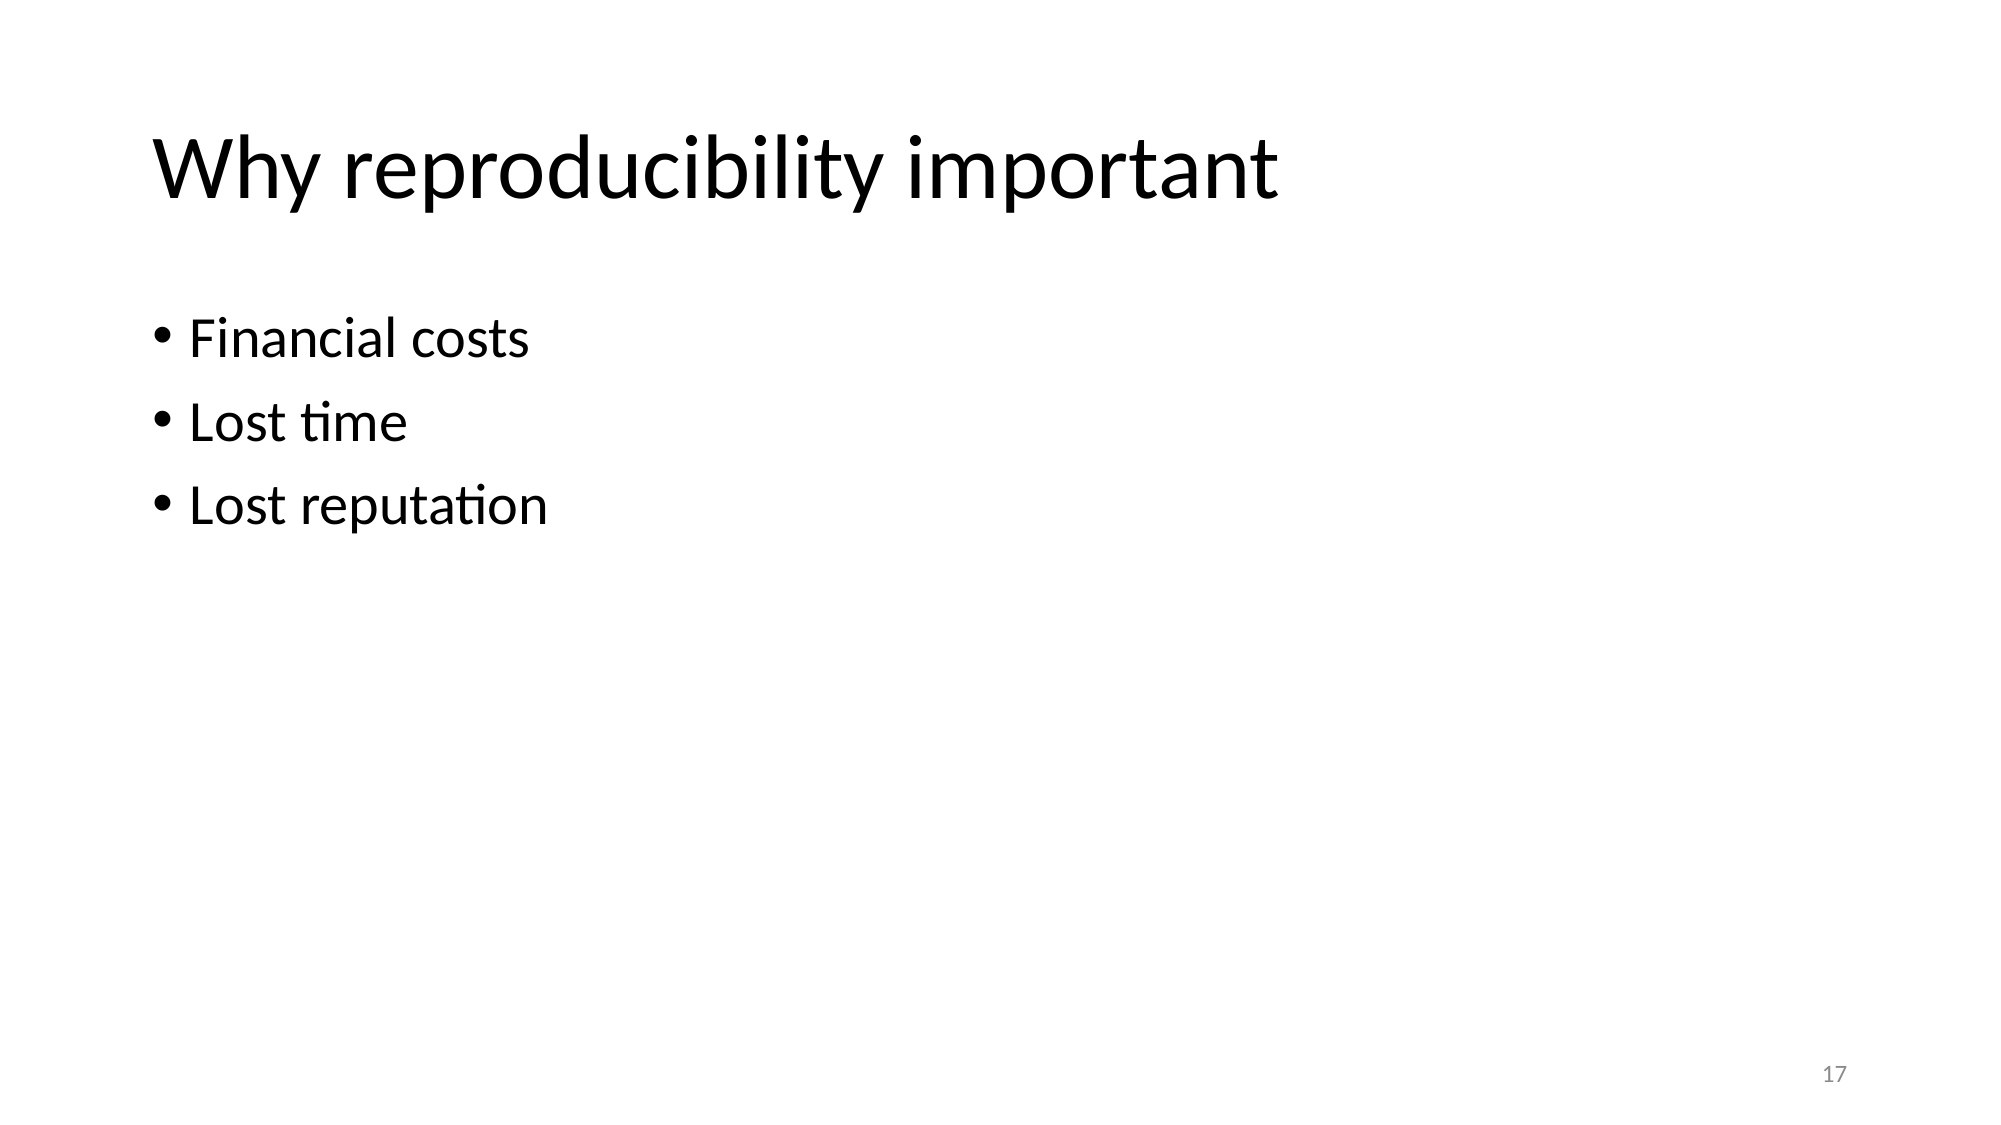

# Why reproducibility important
Financial costs
Lost time
Lost reputation
17